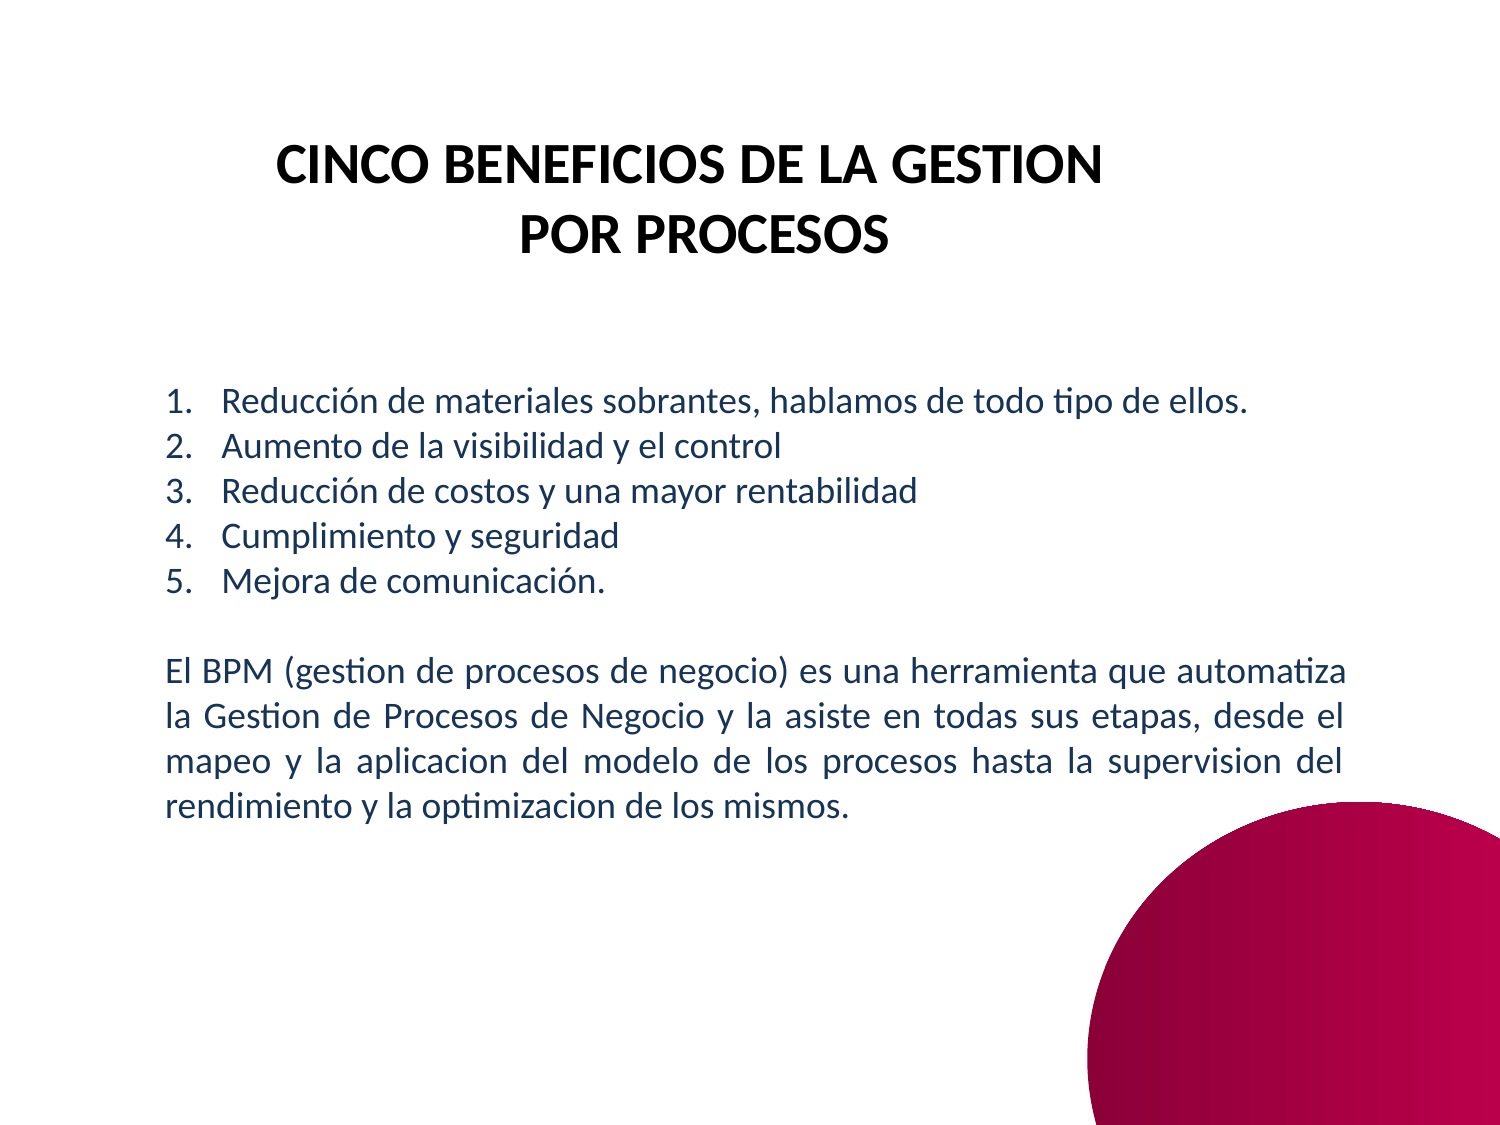

# CINCO BENEFICIOS DE LA GESTION  POR PROCESOS
Reducción de materiales sobrantes, hablamos de todo tipo de ellos.
Aumento de la visibilidad y el control
Reducción de costos y una mayor rentabilidad
Cumplimiento y seguridad
Mejora de comunicación.

El BPM (gestion de procesos de negocio) es una herramienta que automatiza  la Gestion de Procesos de Negocio y la asiste en todas sus etapas, desde el  mapeo y la aplicacion del modelo de los procesos hasta la supervision del  rendimiento y la optimizacion de los mismos.

Bibliografía